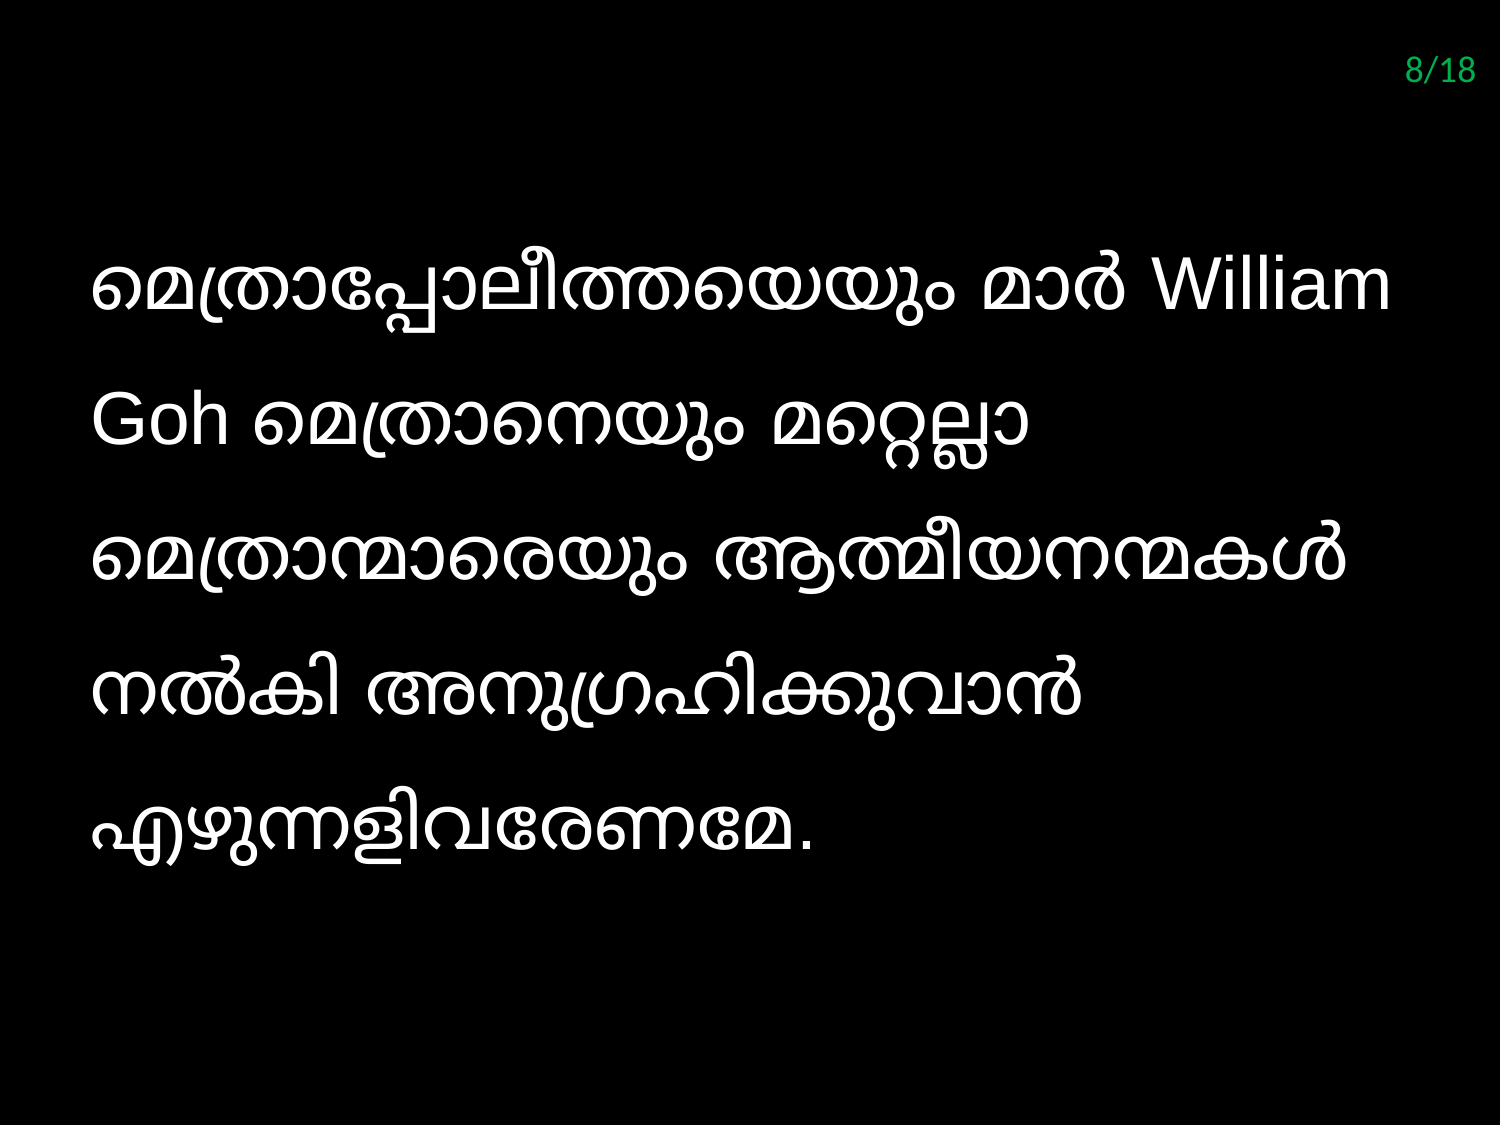

8/18
മെത്രാപ്പോലീത്തയെയും മാര്‍ William Goh മെത്രാനെയും മറ്റെല്ലാ മെത്രാന്മാരെയും ആത്മീയനന്മകള്‍ നല്‍കി അനുഗ്രഹിക്കുവാന്‍ എഴുന്നളിവരേണമേ.